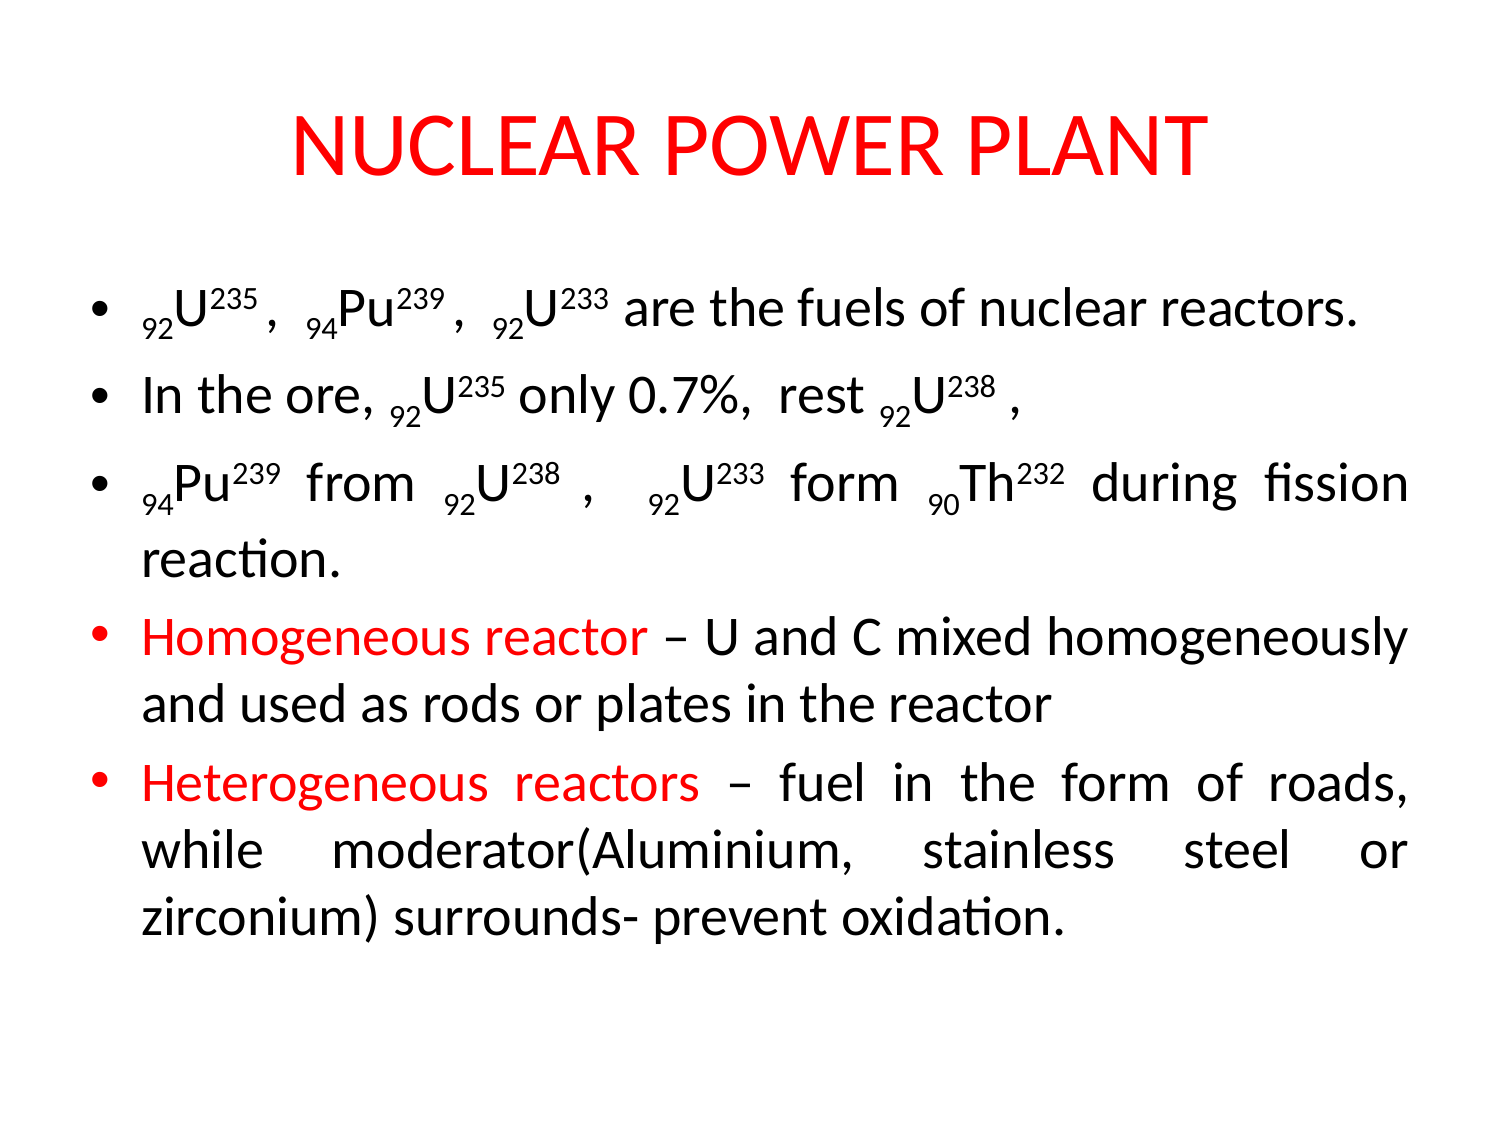

# NUCLEAR POWER PLANT
92U235 ,  94Pu239 ,  92U233  are the fuels of nuclear reactors.
In the ore, 92U235 only 0.7%,  rest 92U238 ,
94Pu239 from 92U238 ,  92U233 form 90Th232 during fission reaction.
Homogeneous reactor – U and C mixed homogeneously and used as rods or plates in the reactor
Heterogeneous reactors – fuel in the form of roads, while moderator(Aluminium, stainless steel or zirconium) surrounds- prevent oxidation.